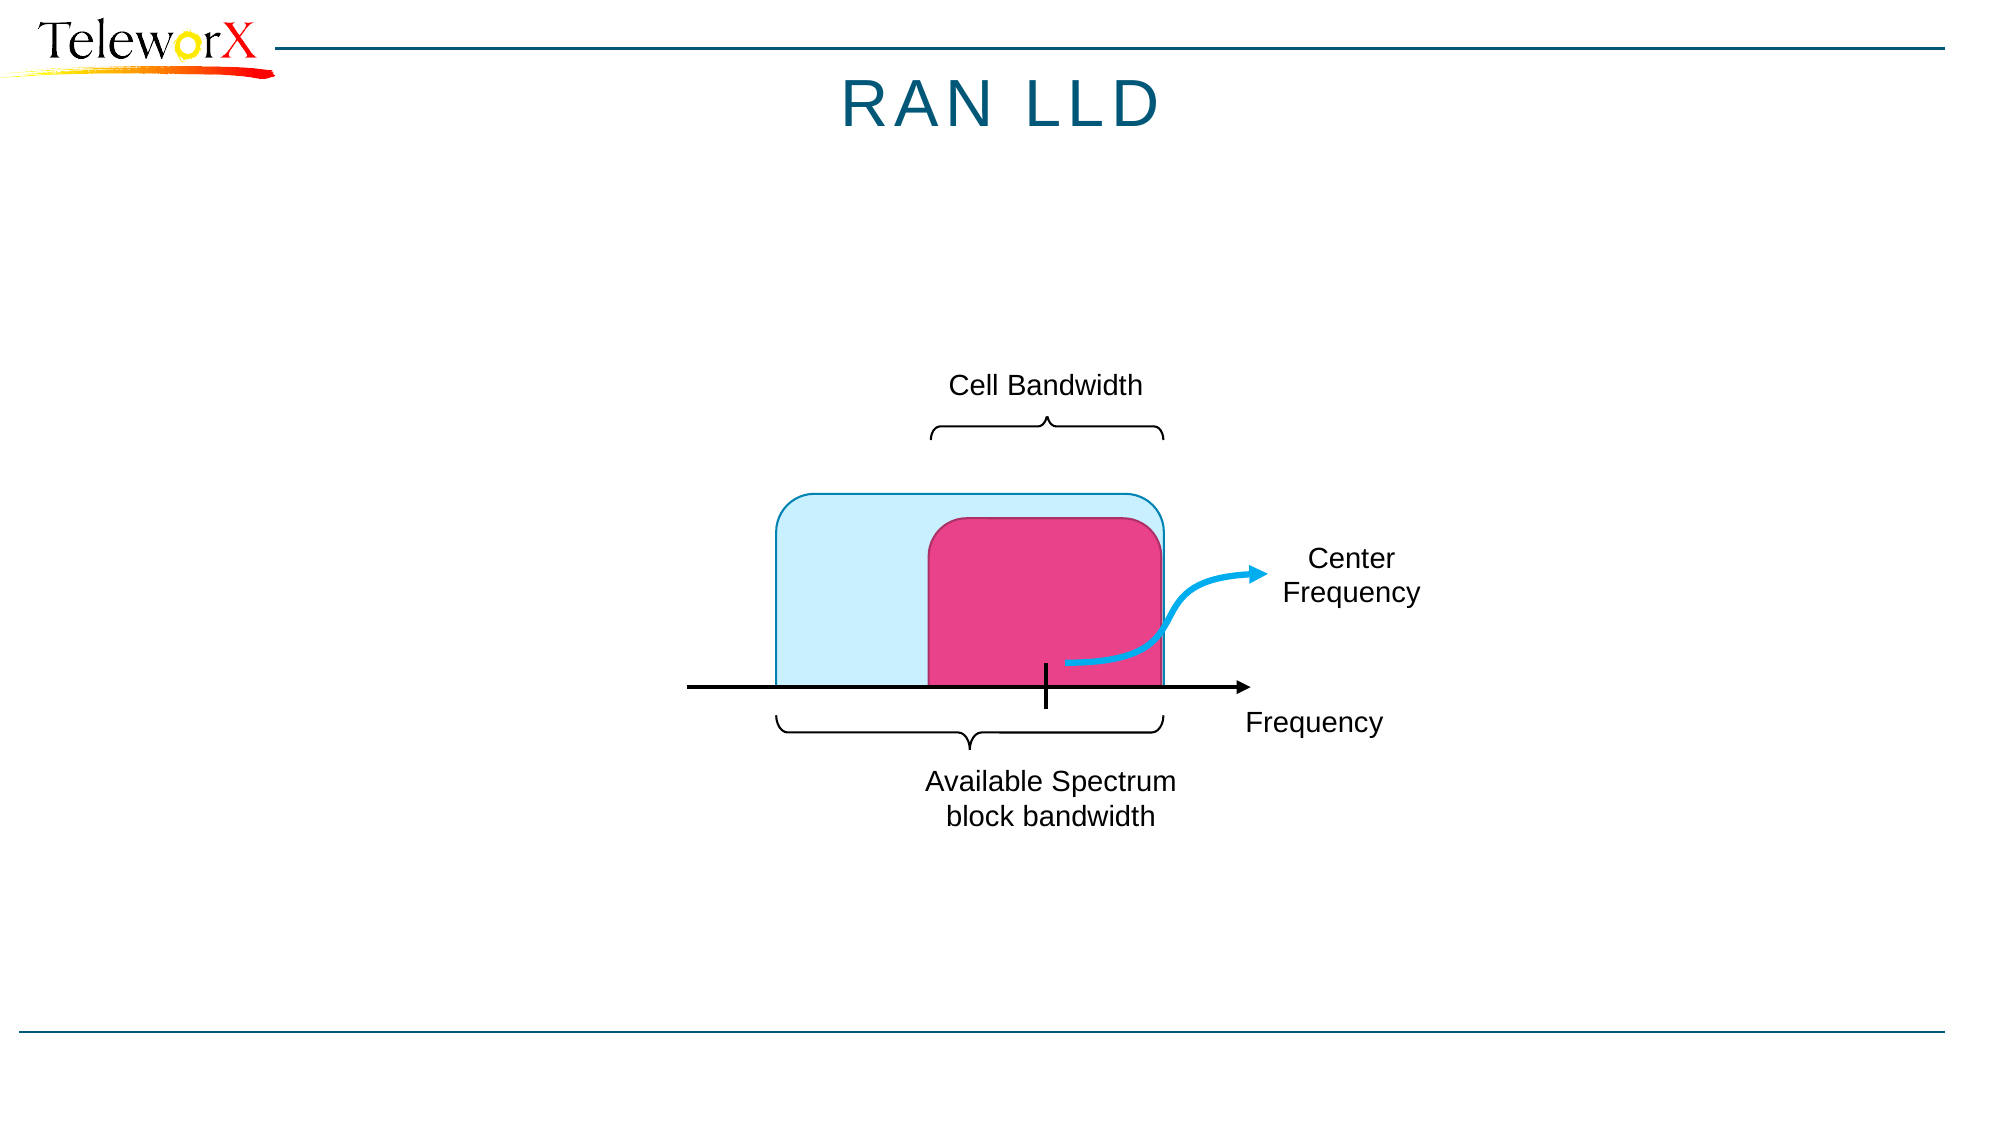

# RAN LLD

Cell Bandwidth

Center
Frequency

Frequency
Available Spectrum block bandwidth